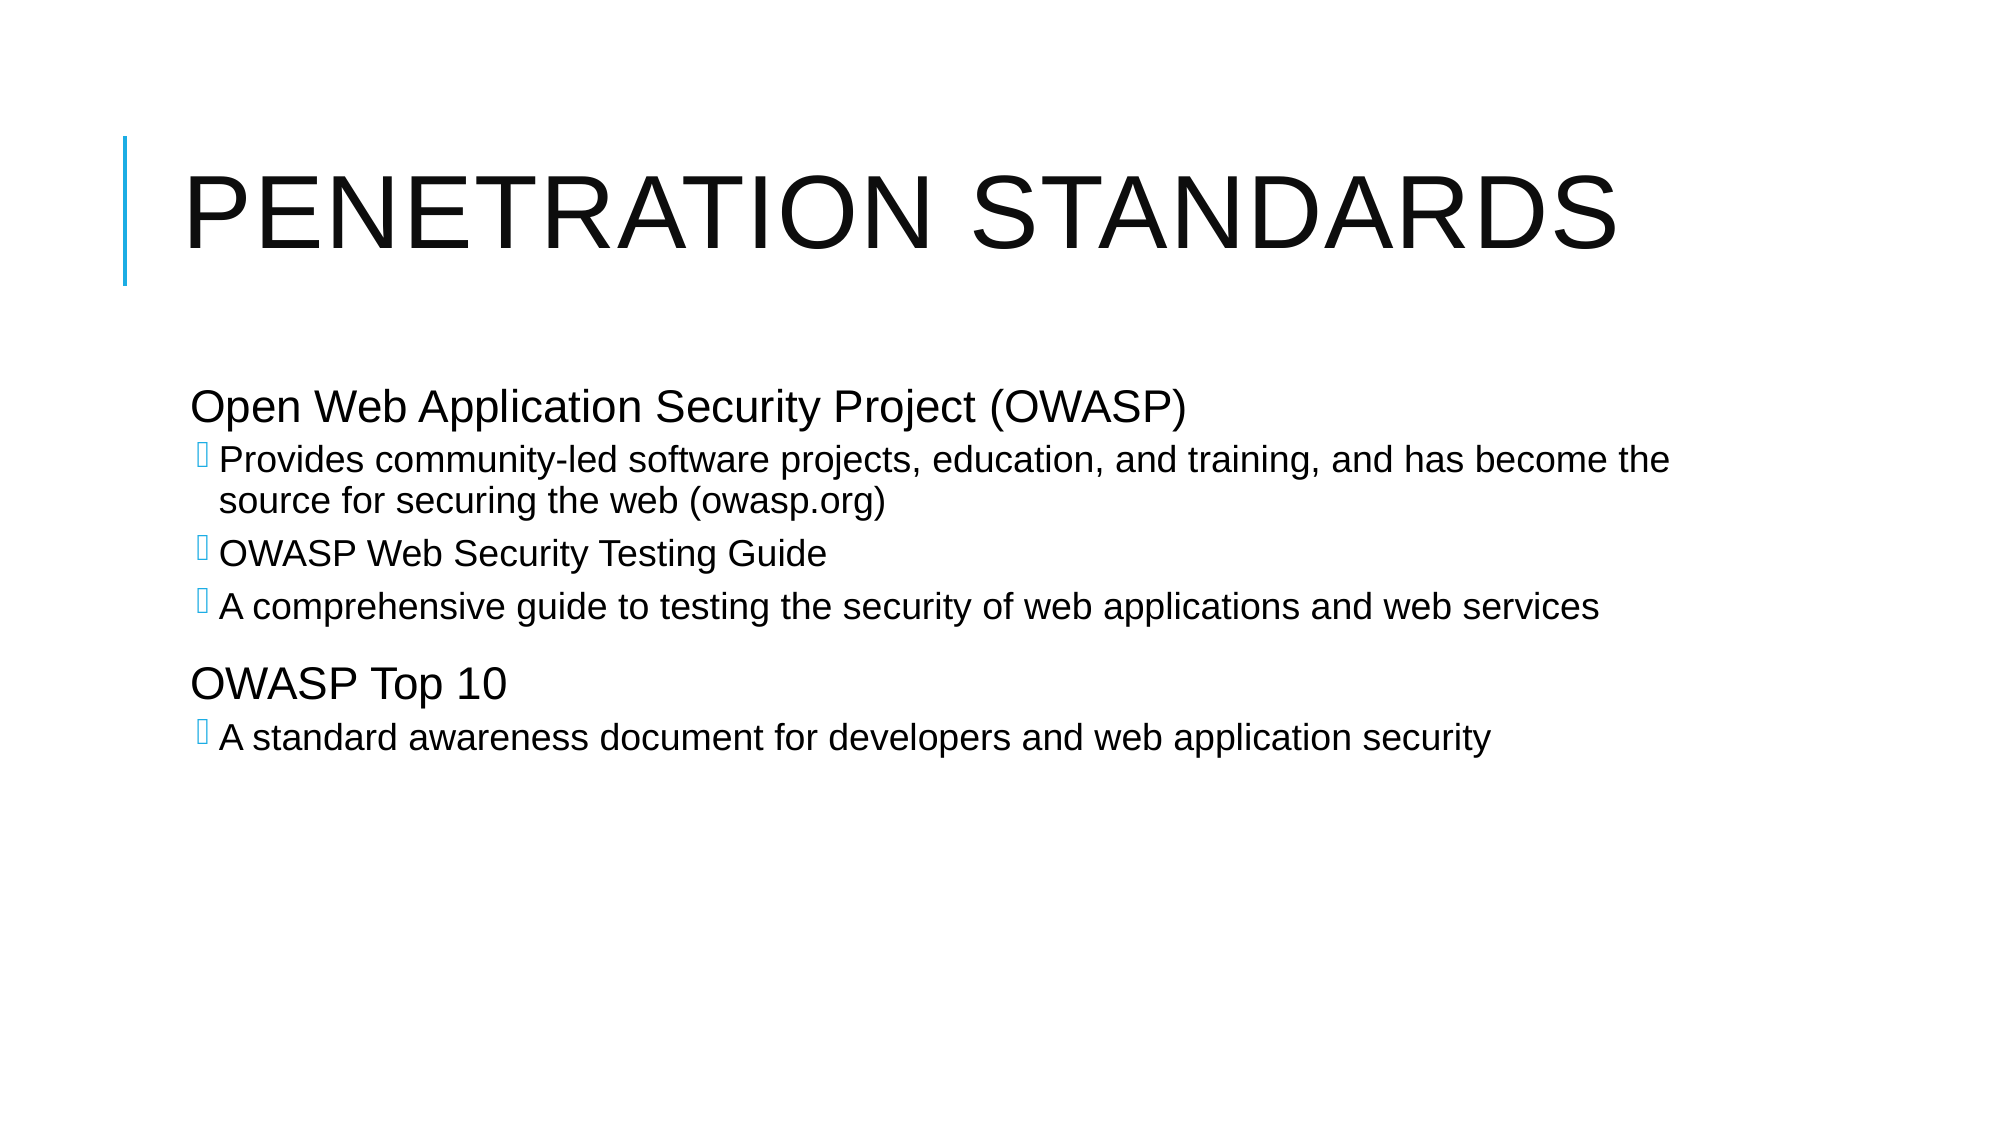

# Penetration Standards
Open Web Application Security Project (OWASP)
Provides community-led software projects, education, and training, and has become the source for securing the web (owasp.org)
OWASP Web Security Testing Guide
A comprehensive guide to testing the security of web applications and web services
OWASP Top 10
A standard awareness document for developers and web application security